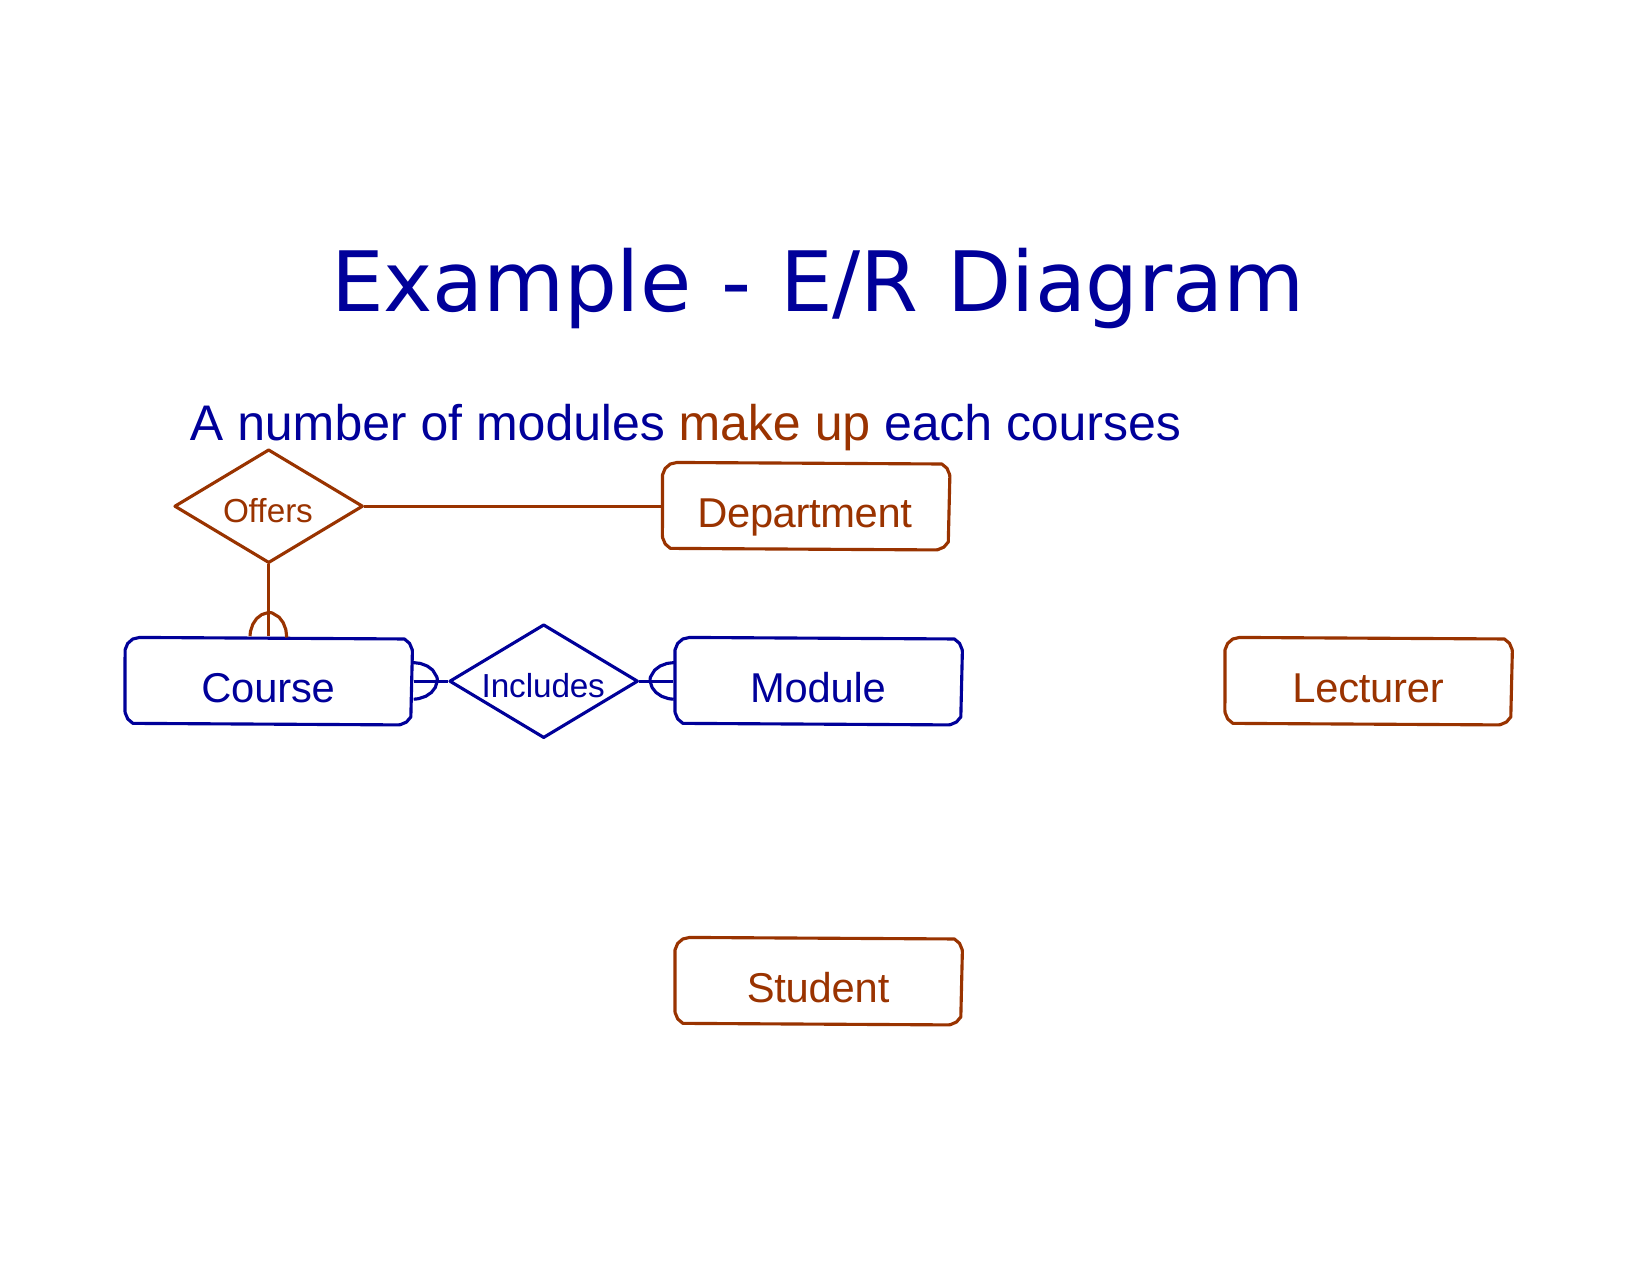

# Example - E/R Diagram
A number of modules make up each courses

Department
Offers

Course
Module
Lecturer

Includes

Student